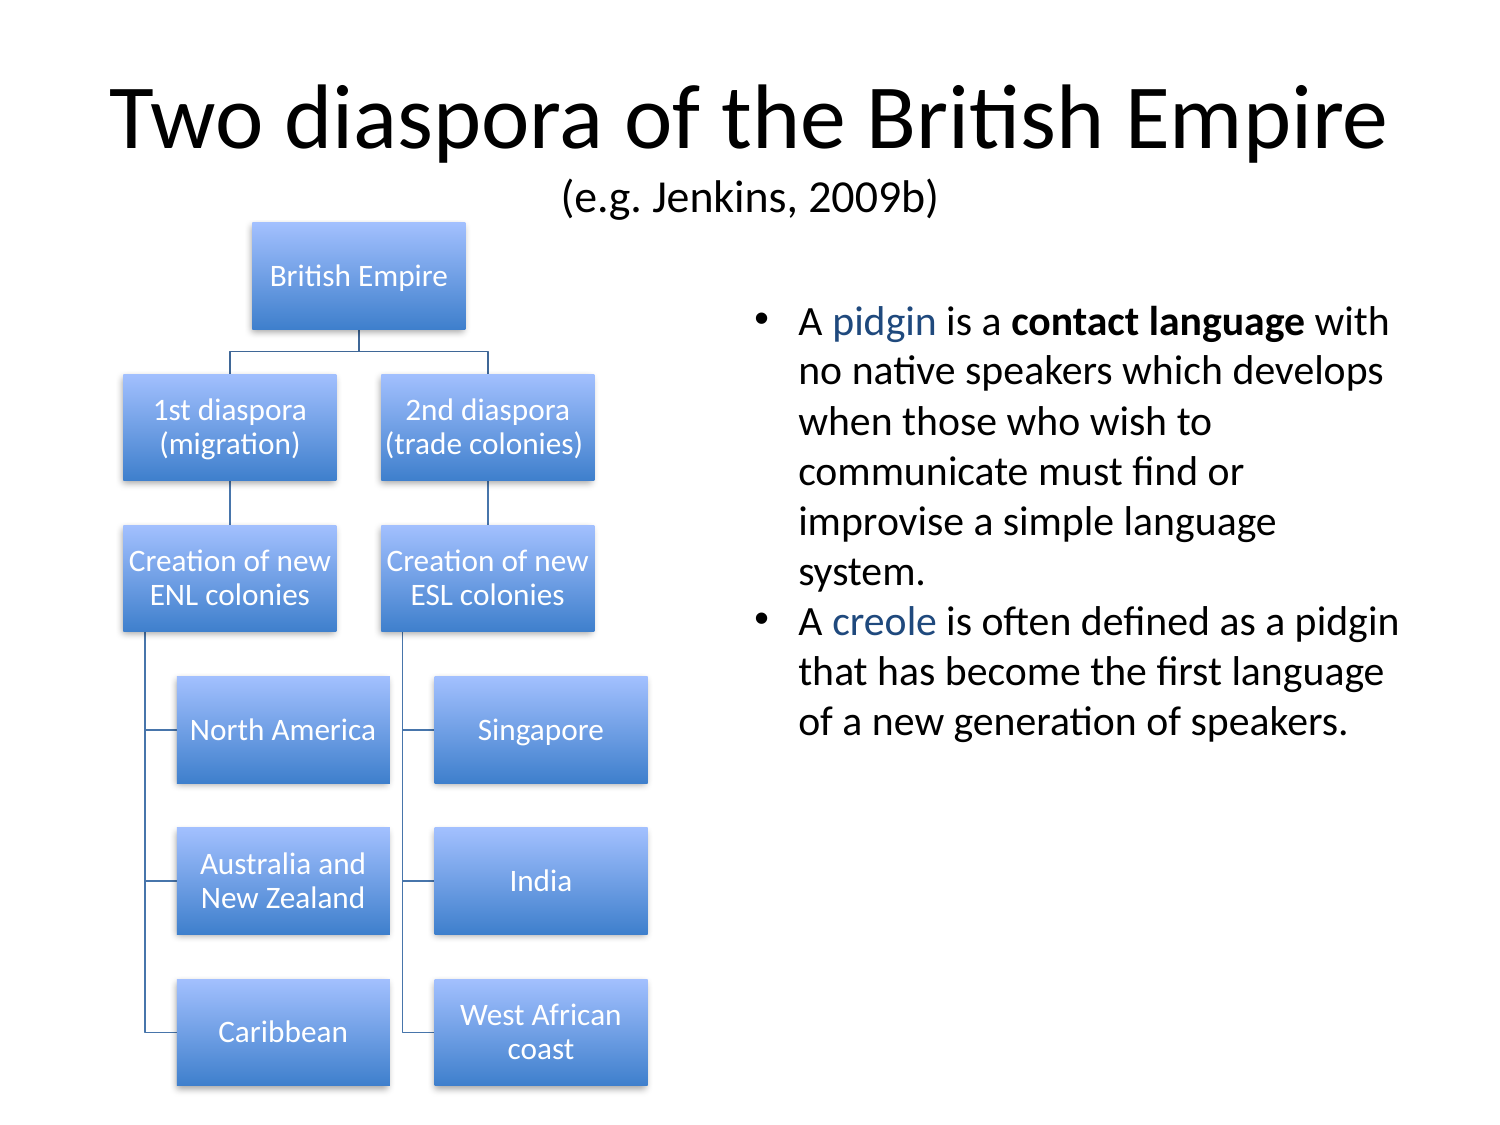

# Two diaspora of the British Empire (e.g. Jenkins, 2009b)
British Empire
1st diaspora (migration)
Creation of new ENL colonies
North America
Australia and New Zealand
Caribbean
2nd diaspora (trade colonies)
Creation of new ESL colonies
Singapore
India
West African coast
A pidgin is a contact language with no native speakers which develops when those who wish to communicate must find or improvise a simple language system.
A creole is often defined as a pidgin that has become the first language of a new generation of speakers.